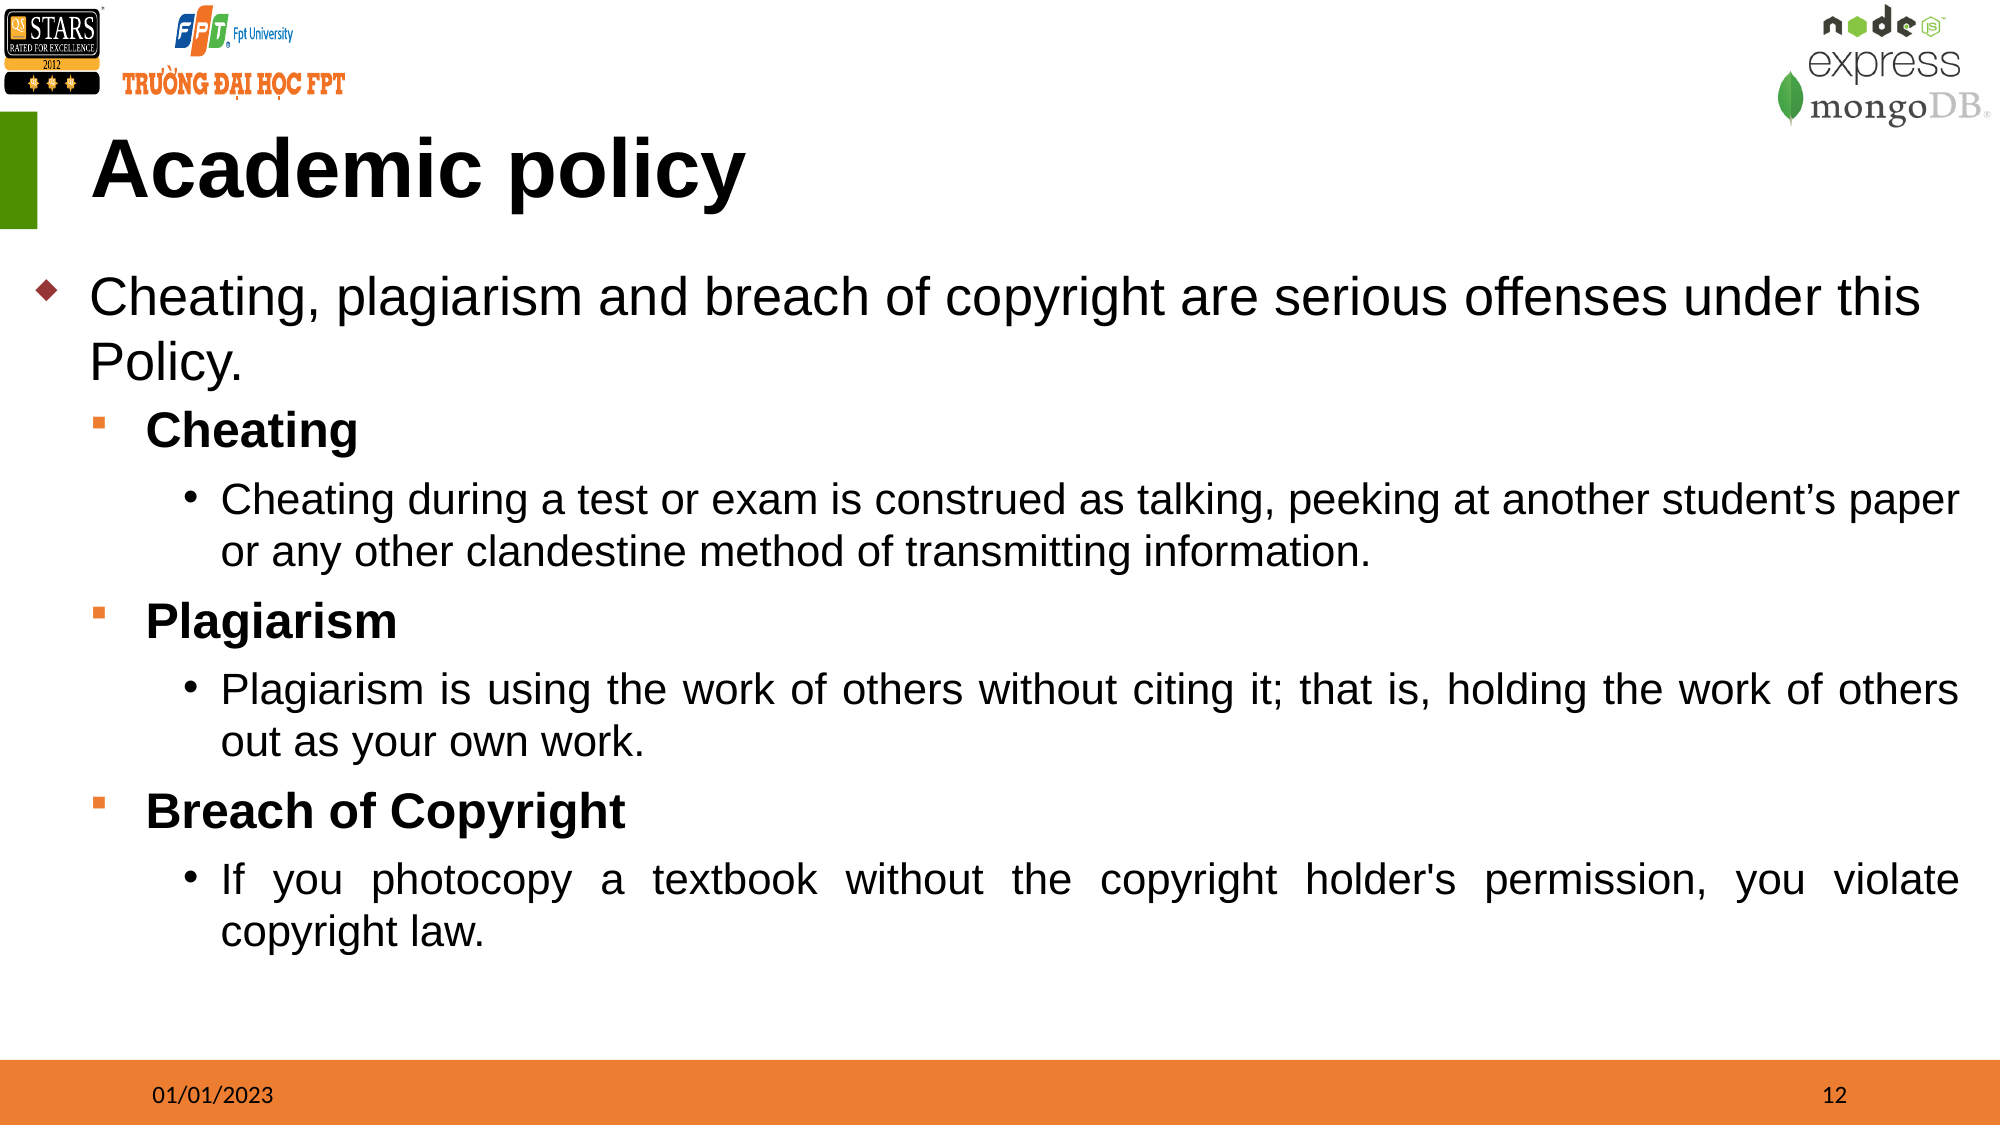

# Academic policy
Cheating, plagiarism and breach of copyright are serious offenses under this Policy.
Cheating
Cheating during a test or exam is construed as talking, peeking at another student’s paper or any other clandestine method of transmitting information.
Plagiarism
Plagiarism is using the work of others without citing it; that is, holding the work of others out as your own work.
Breach of Copyright
If you photocopy a textbook without the copyright holder's permission, you violate copyright law.
01/01/2023
12